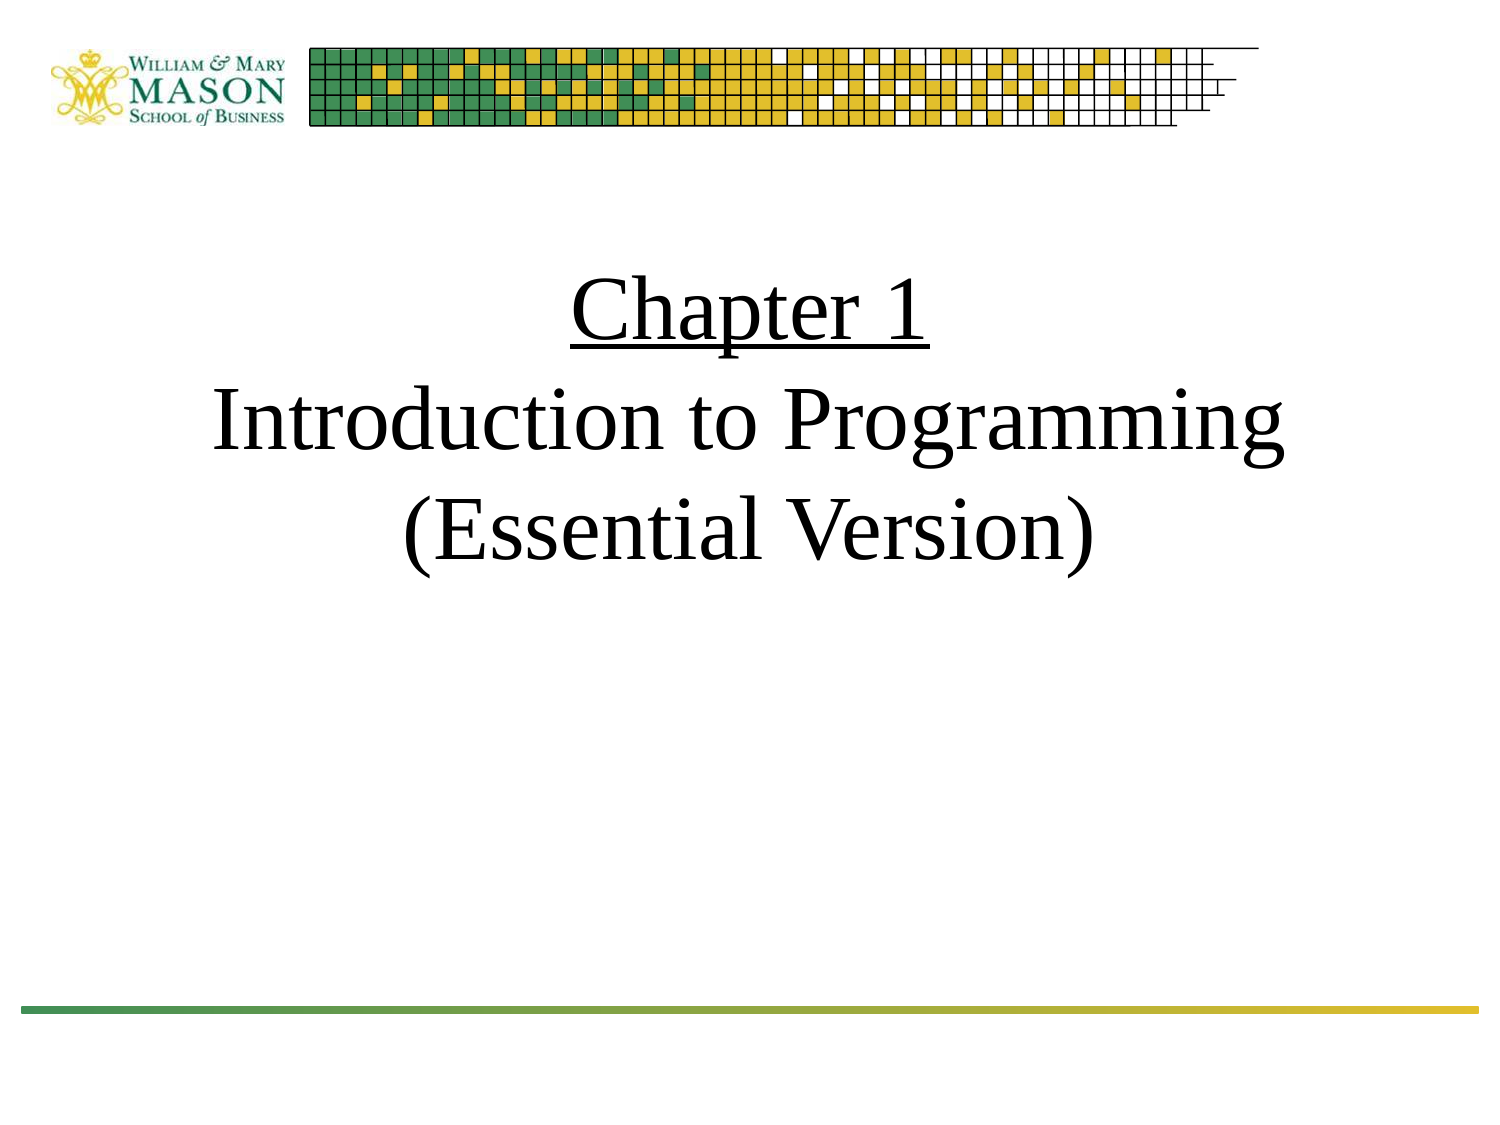

# Chapter 1 Introduction to Programming (Essential Version)